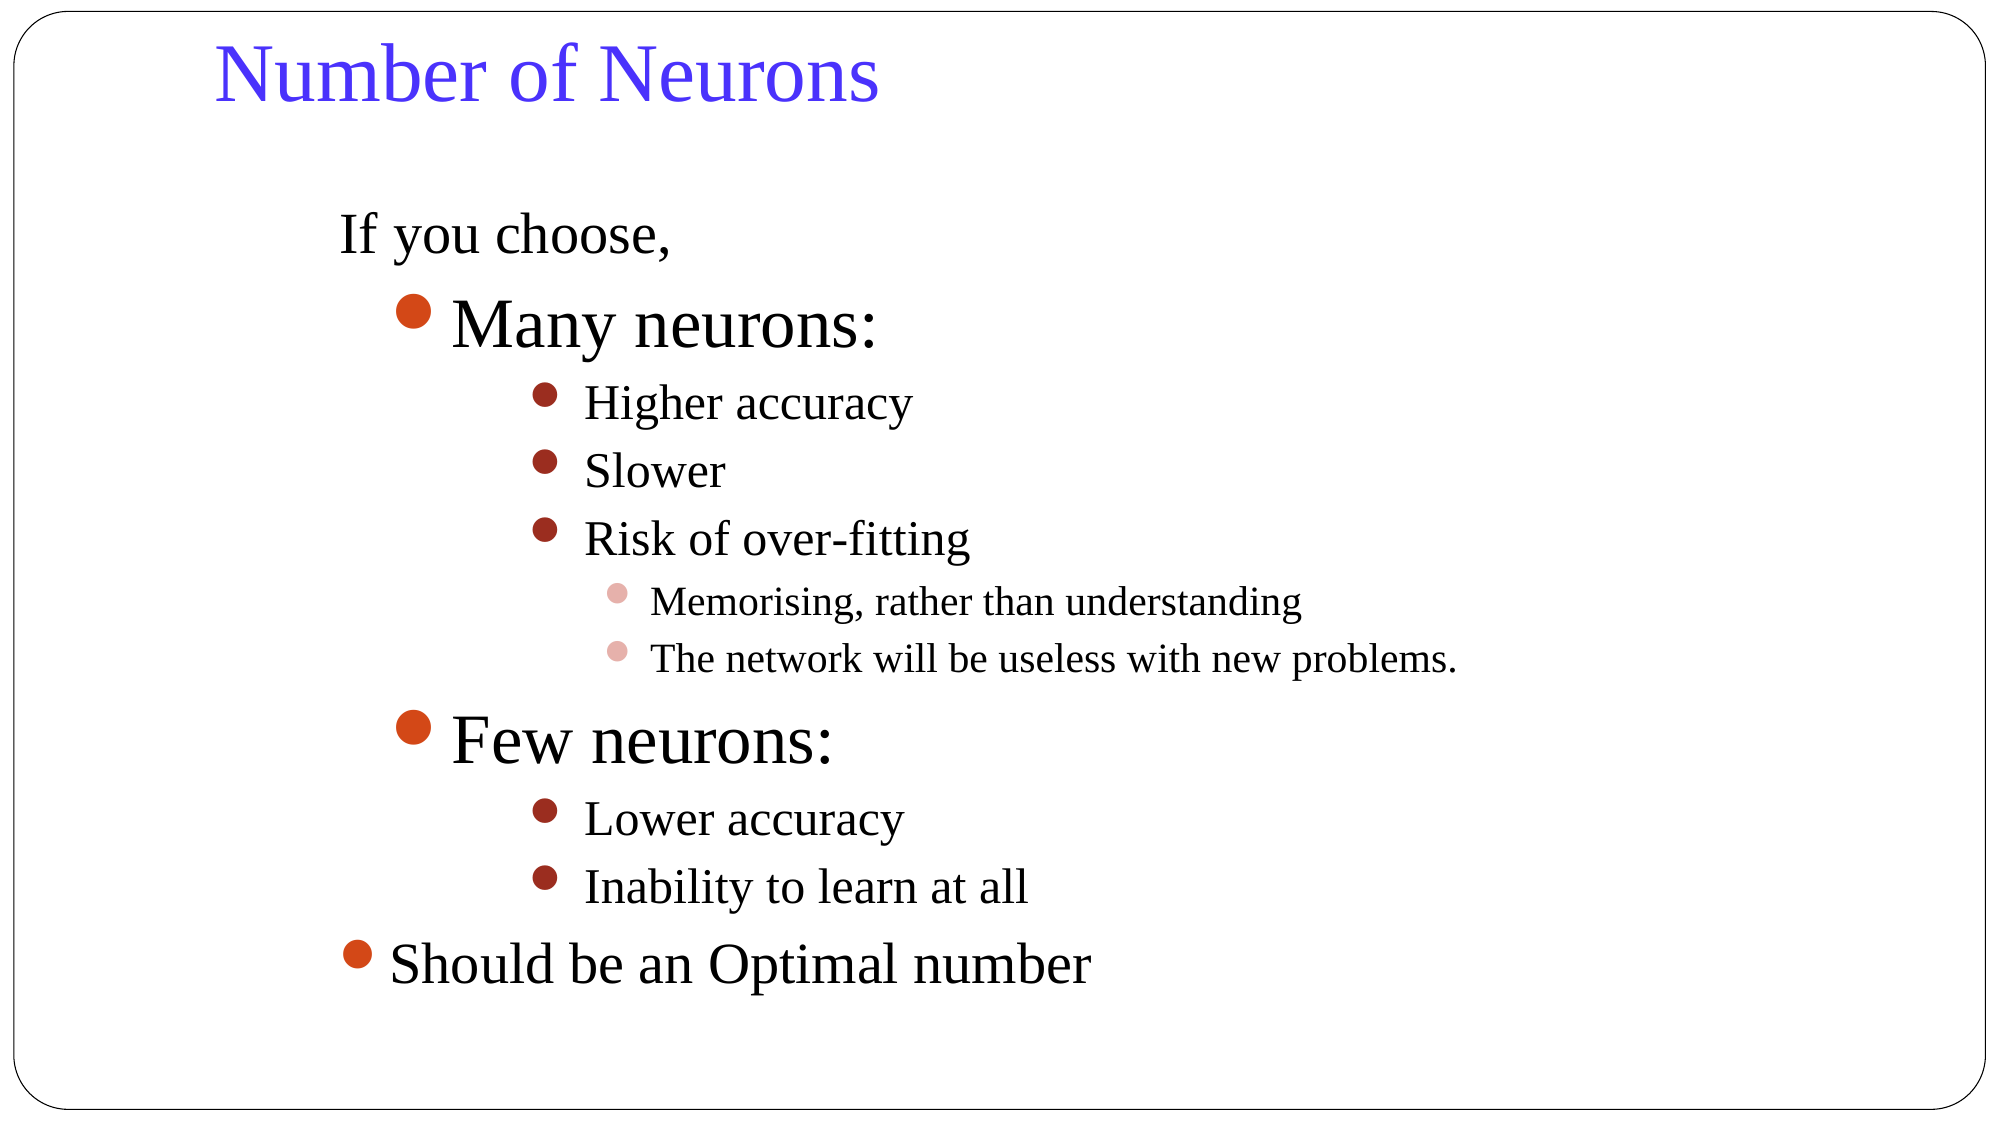

Number of Neurons
If you choose,
Many neurons:
 Higher accuracy
 Slower
 Risk of over‐fitting
 Memorising, rather than understanding
 The network will be useless with new problems.
Few neurons:
 Lower accuracy
 Inability to learn at all
Should be an Optimal number